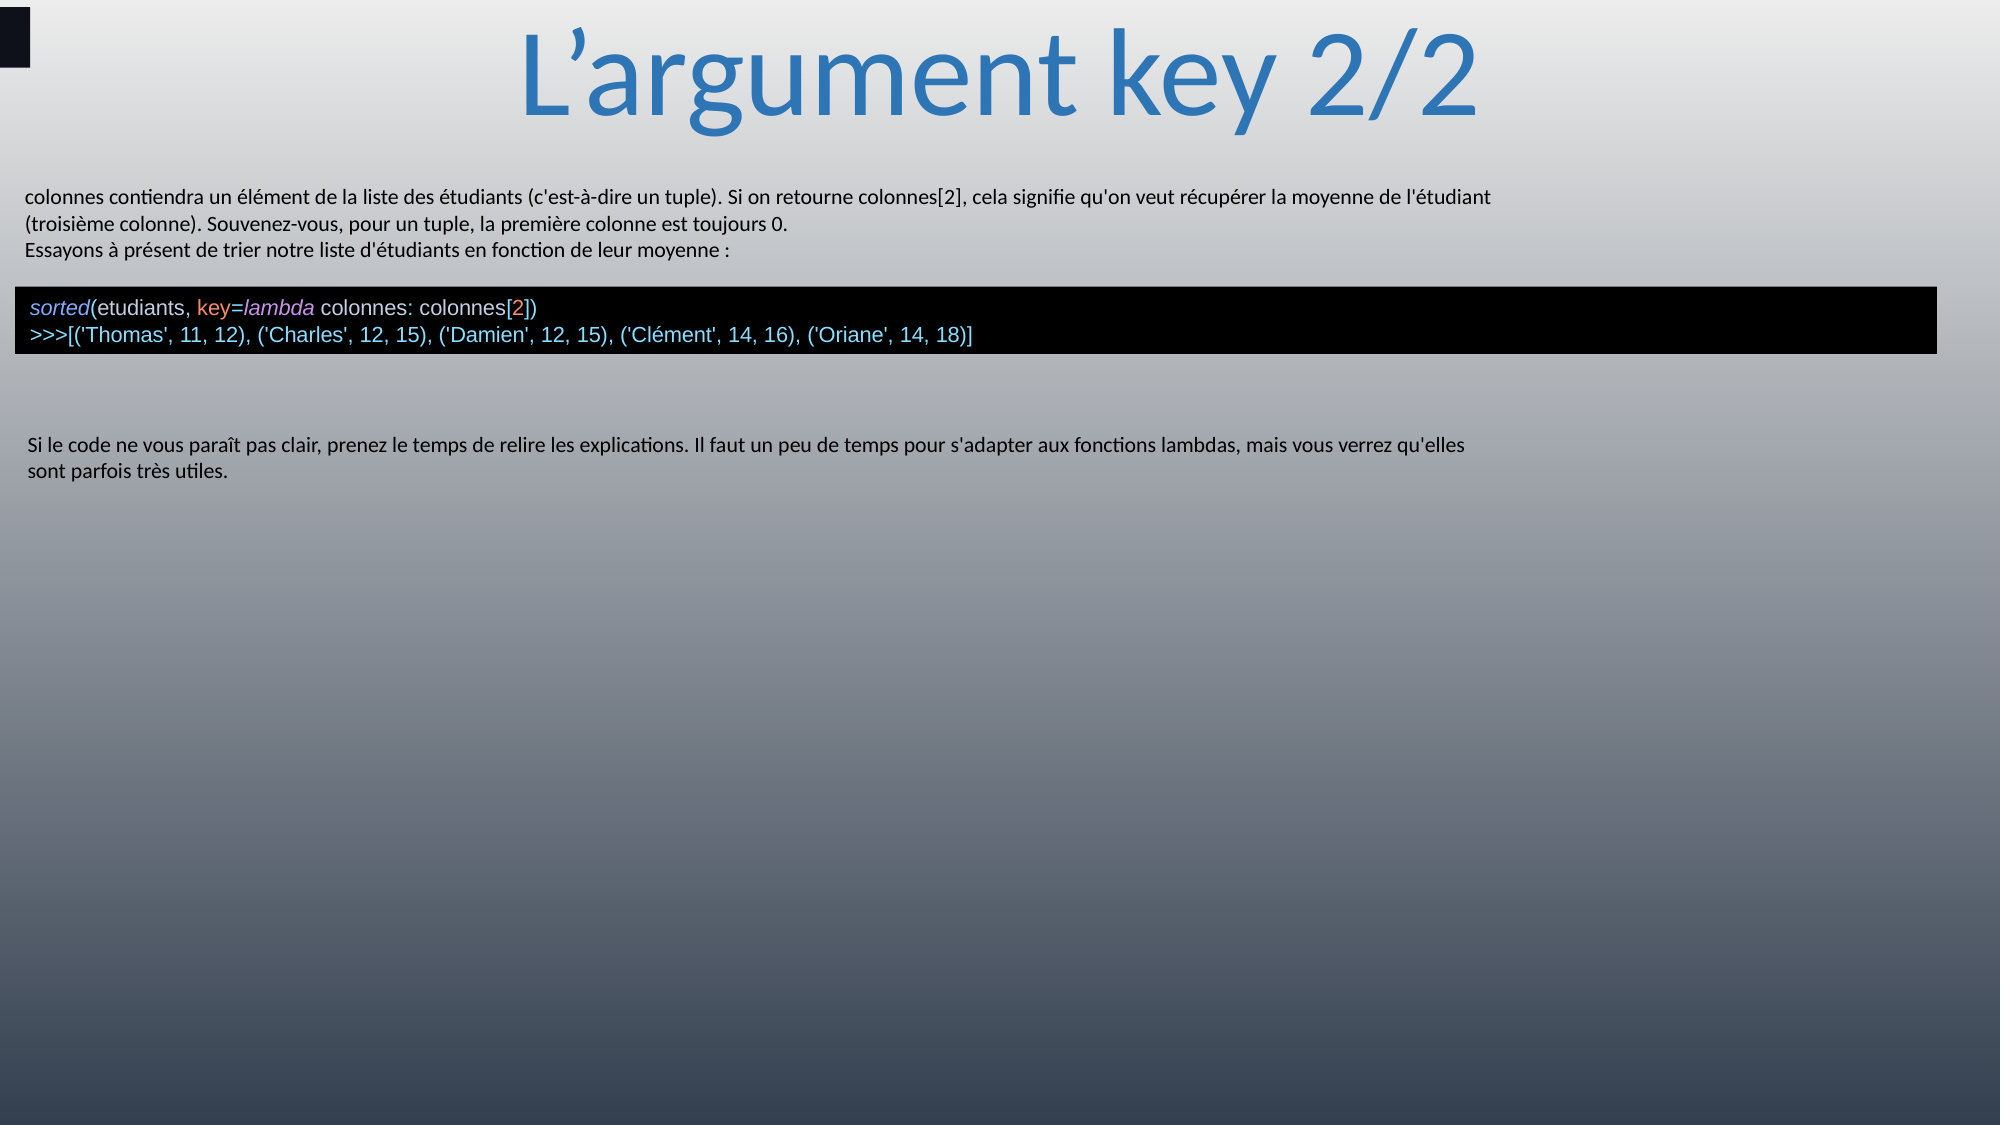

# L’argument key 2/2

colonnes contiendra un élément de la liste des étudiants (c'est-à-dire un tuple). Si on retourne colonnes[2], cela signifie qu'on veut récupérer la moyenne de l'étudiant
(troisième colonne). Souvenez-vous, pour un tuple, la première colonne est toujours 0.
Essayons à présent de trier notre liste d'étudiants en fonction de leur moyenne :
sorted(etudiants, key=lambda colonnes: colonnes[2])
>>>[('Thomas', 11, 12), ('Charles', 12, 15), ('Damien', 12, 15), ('Clément', 14, 16), ('Oriane', 14, 18)]
Si le code ne vous paraît pas clair, prenez le temps de relire les explications. Il faut un peu de temps pour s'adapter aux fonctions lambdas, mais vous verrez qu'elles
sont parfois très utiles.

431